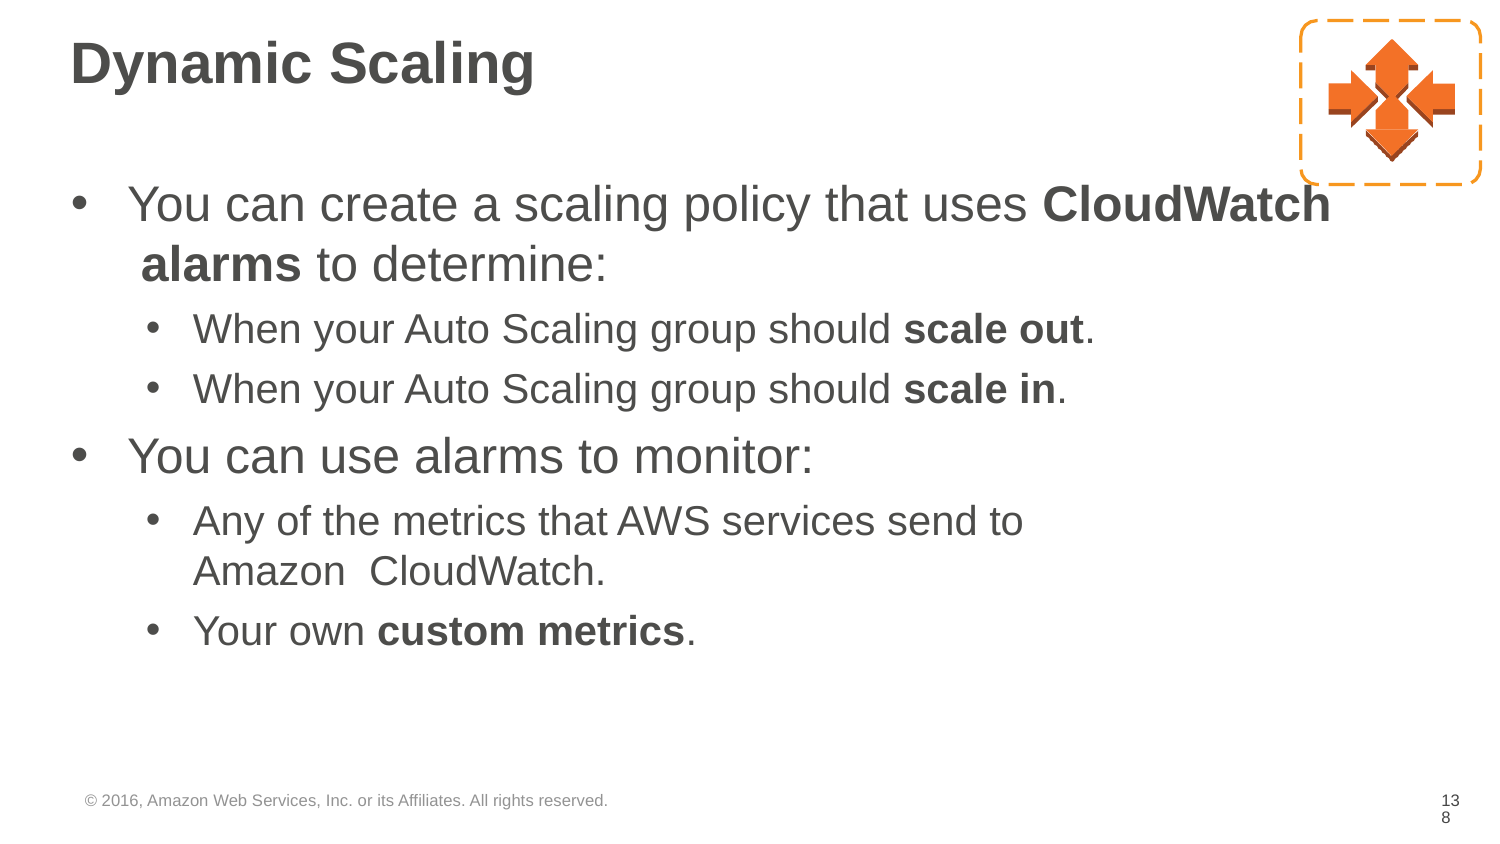

# Dynamic Scaling
You can create a scaling policy that uses CloudWatch  alarms to determine:
When your Auto Scaling group should scale out.
When your Auto Scaling group should scale in.
You can use alarms to monitor:
Any of the metrics that AWS services send to Amazon  CloudWatch.
Your own custom metrics.
© 2016, Amazon Web Services, Inc. or its Affiliates. All rights reserved.
138